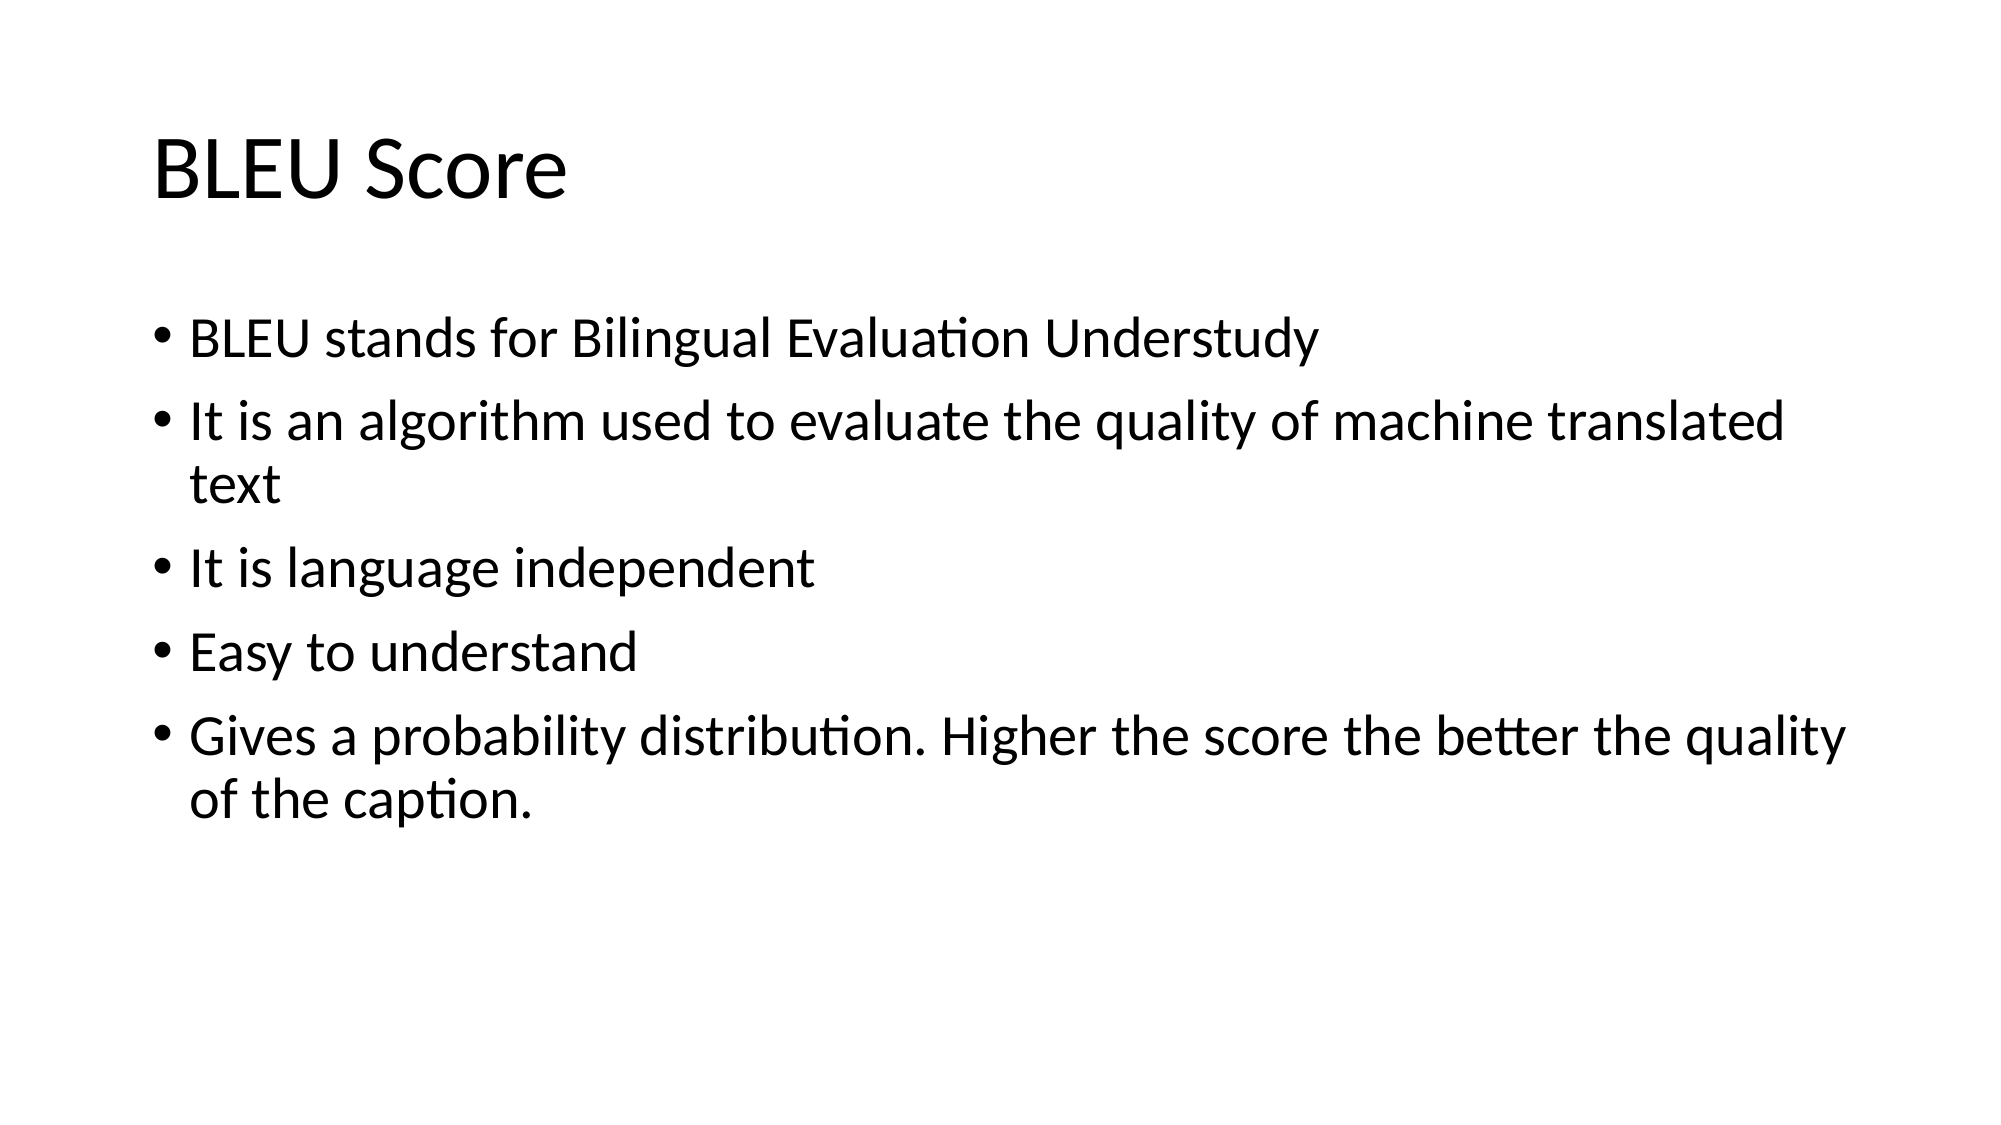

BLEU Score
BLEU stands for Bilingual Evaluation Understudy
It is an algorithm used to evaluate the quality of machine translated text
It is language independent
Easy to understand
Gives a probability distribution. Higher the score the better the quality of the caption.